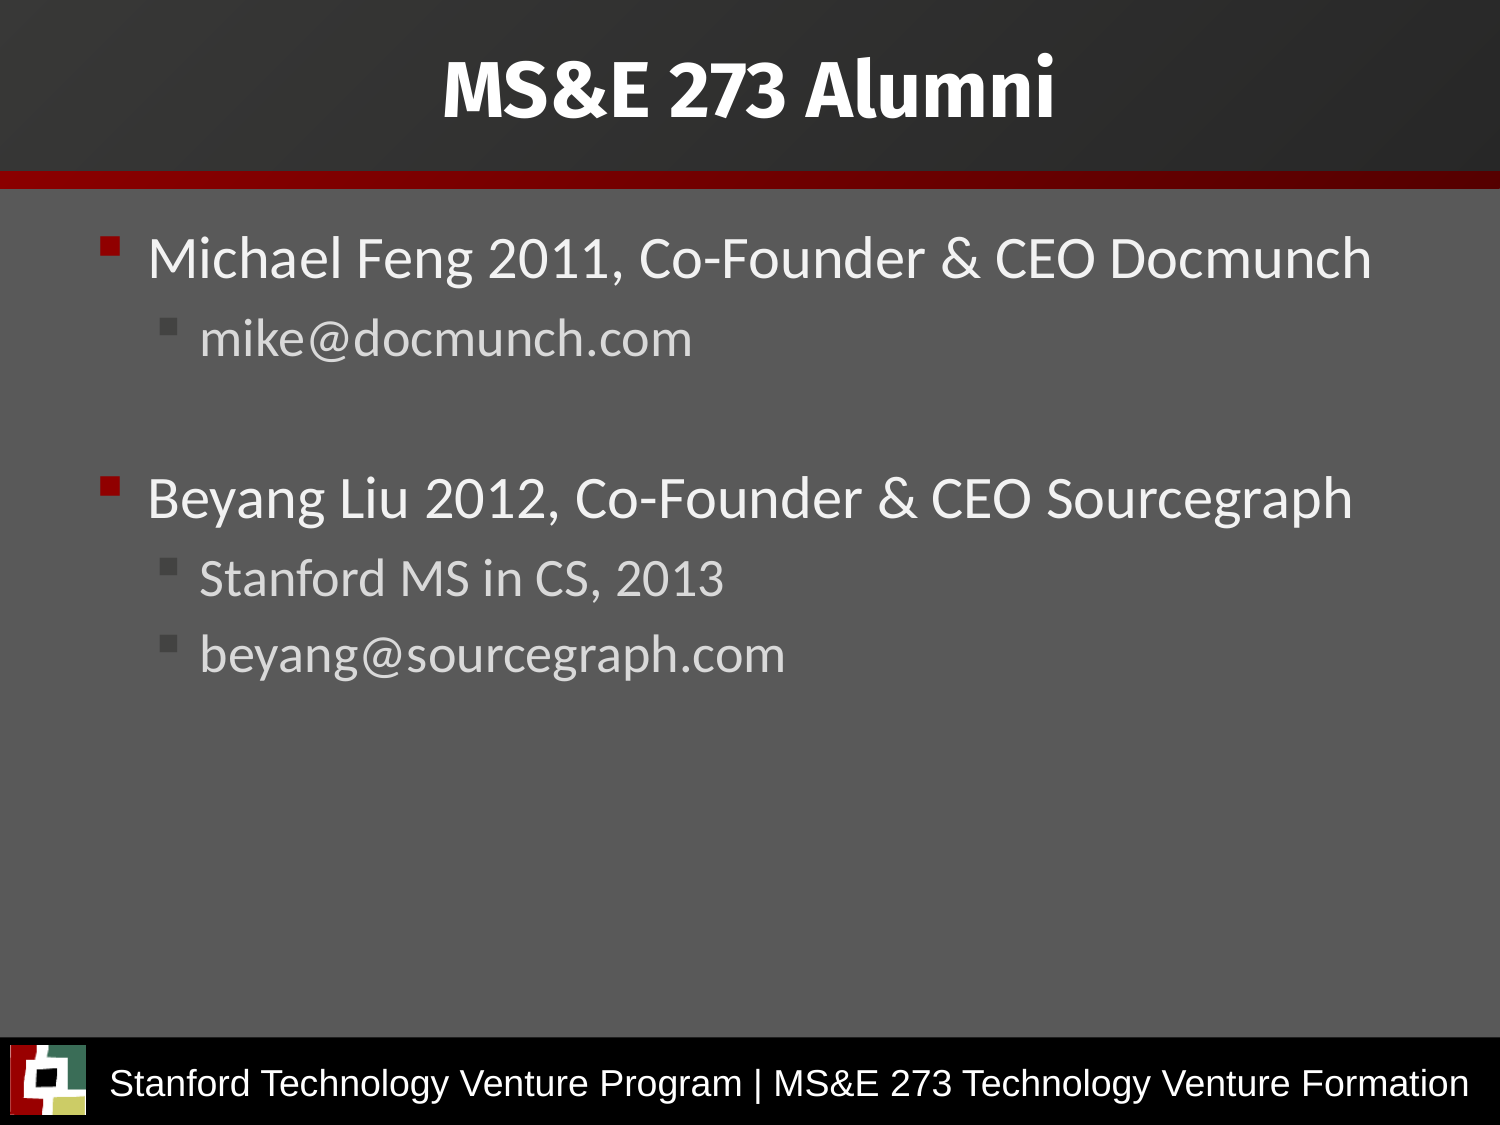

# MS&E 273 Alumni
Michael Feng 2011, Co-Founder & CEO Docmunch
mike@docmunch.com

Beyang Liu 2012, Co-Founder & CEO Sourcegraph
Stanford MS in CS, 2013
beyang@sourcegraph.com